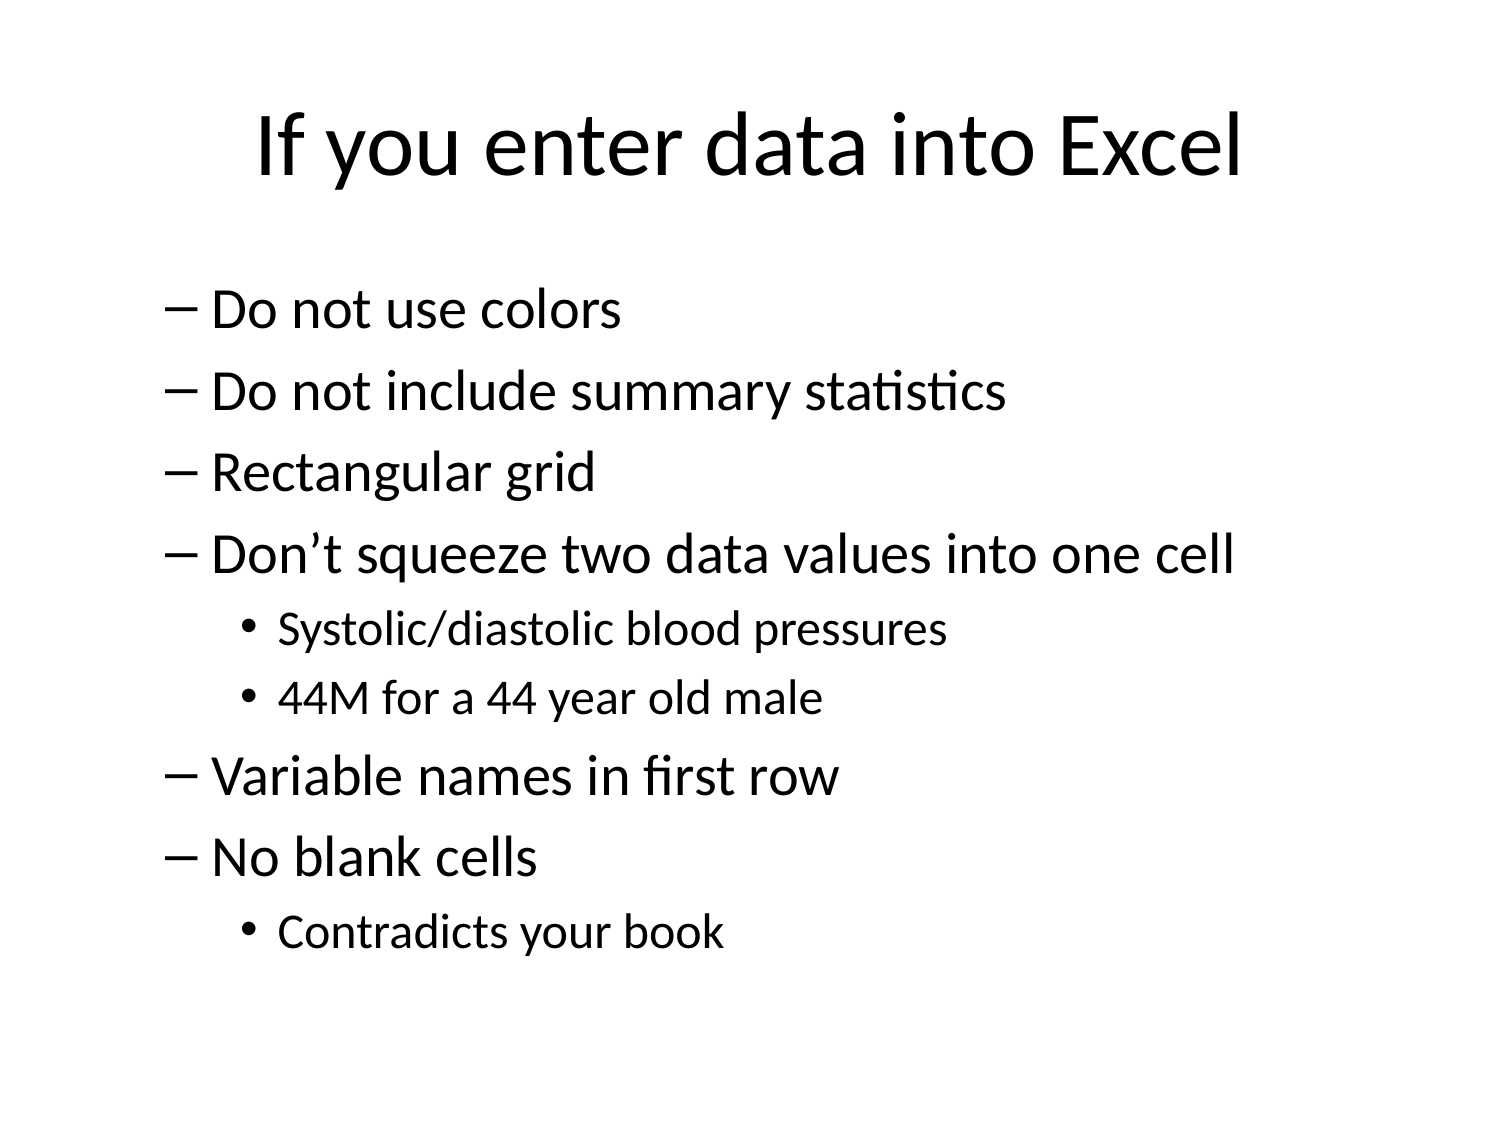

# If you enter data into Excel
Do not use colors
Do not include summary statistics
Rectangular grid
Don’t squeeze two data values into one cell
Systolic/diastolic blood pressures
44M for a 44 year old male
Variable names in first row
No blank cells
Contradicts your book